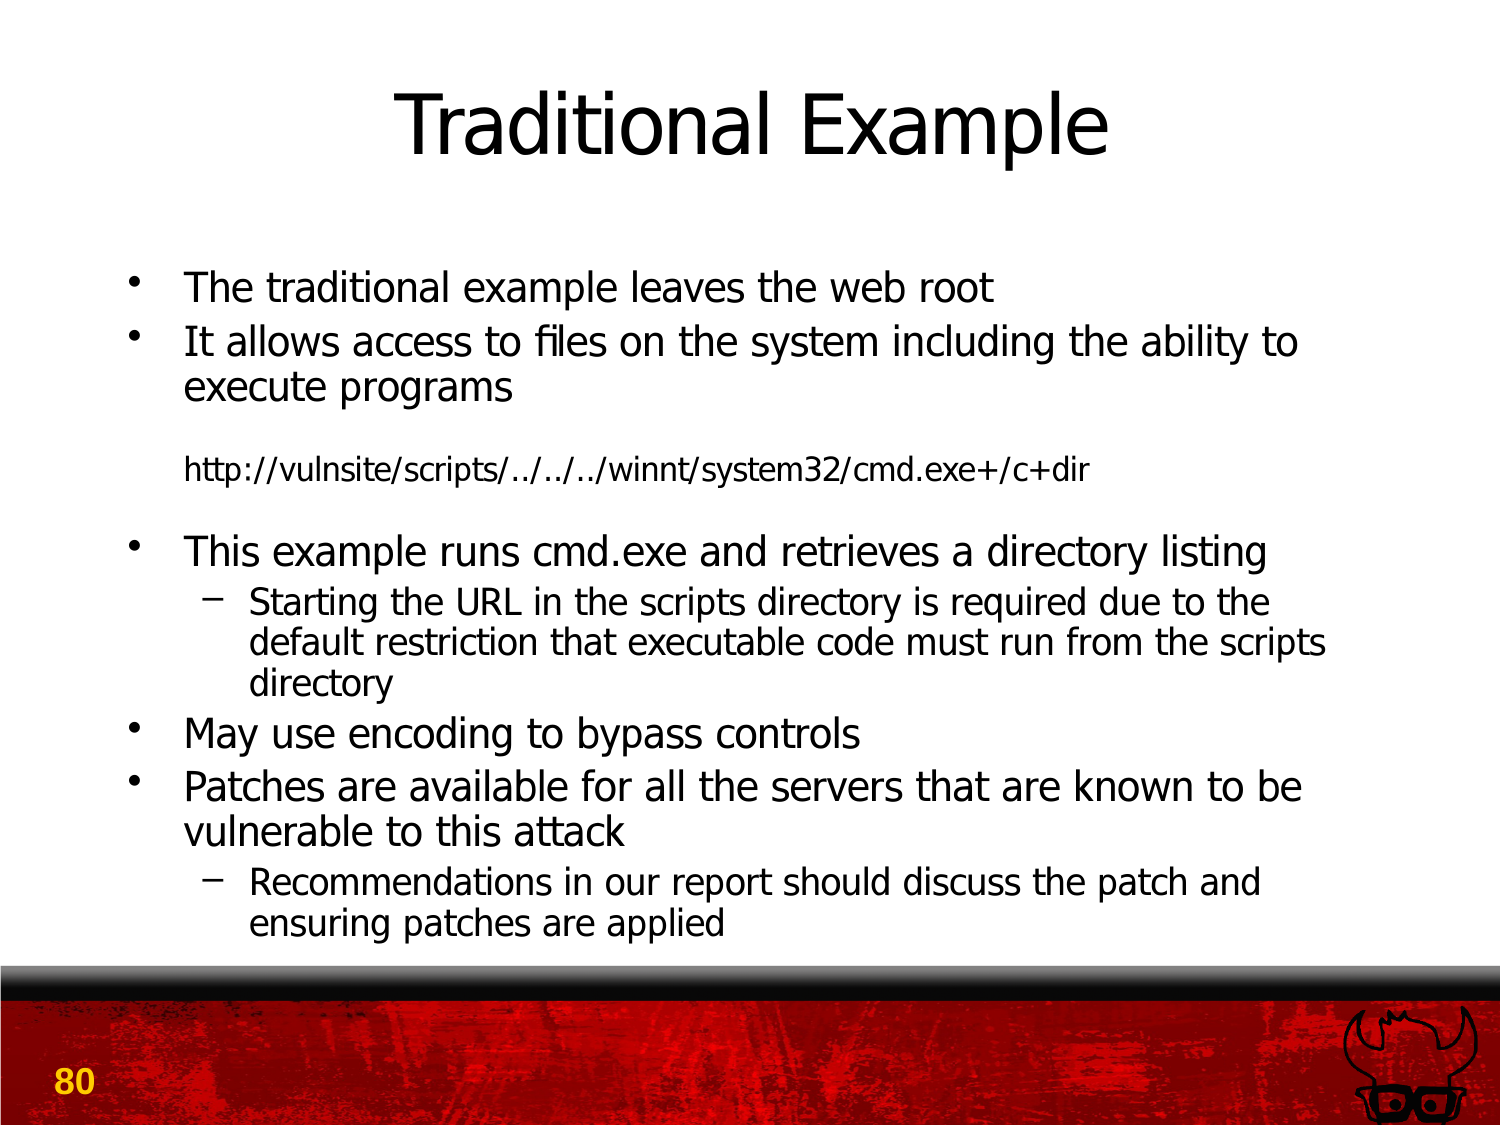

# Traditional Example
The traditional example leaves the web root
It allows access to files on the system including the ability to execute programs
http://vulnsite/scripts/../../../winnt/system32/cmd.exe+/c+dir

This example runs cmd.exe and retrieves a directory listing
Starting the URL in the scripts directory is required due to the default restriction that executable code must run from the scripts directory
May use encoding to bypass controls
Patches are available for all the servers that are known to be vulnerable to this attack
Recommendations in our report should discuss the patch and ensuring patches are applied